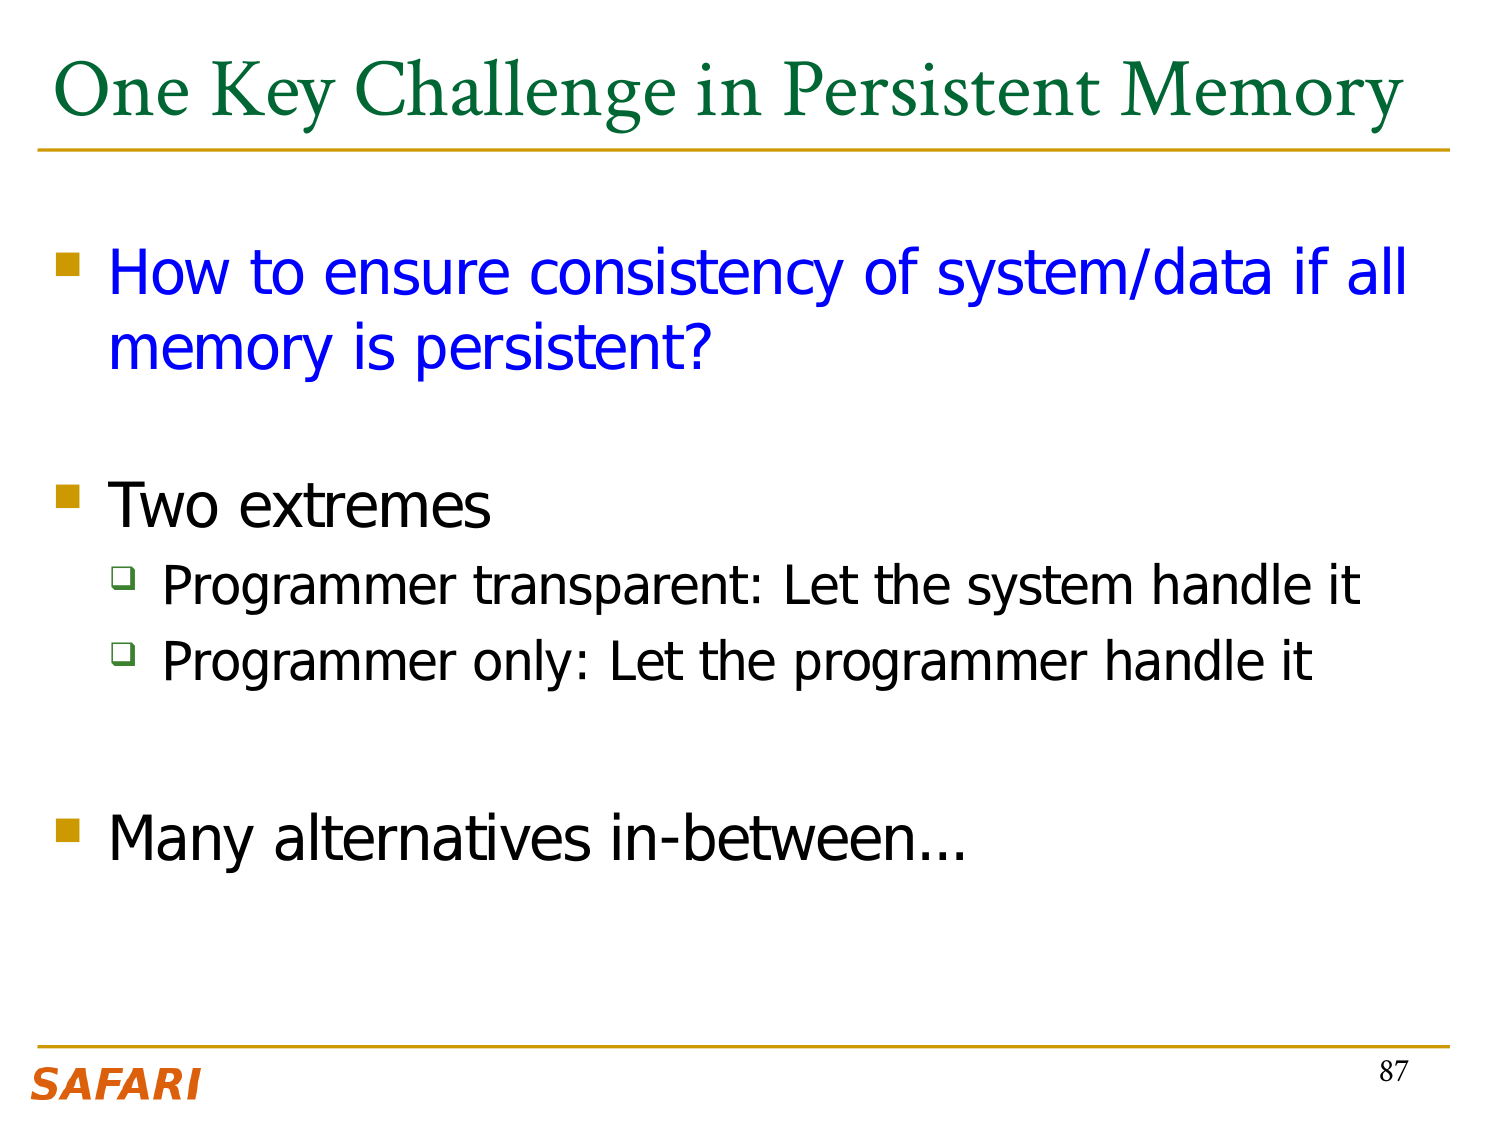

# One Key Challenge in Persistent Memory
How to ensure consistency of system/data if all memory is persistent?

Two extremes
Programmer transparent: Let the system handle it
Programmer only: Let the programmer handle it

Many alternatives in-between…
87